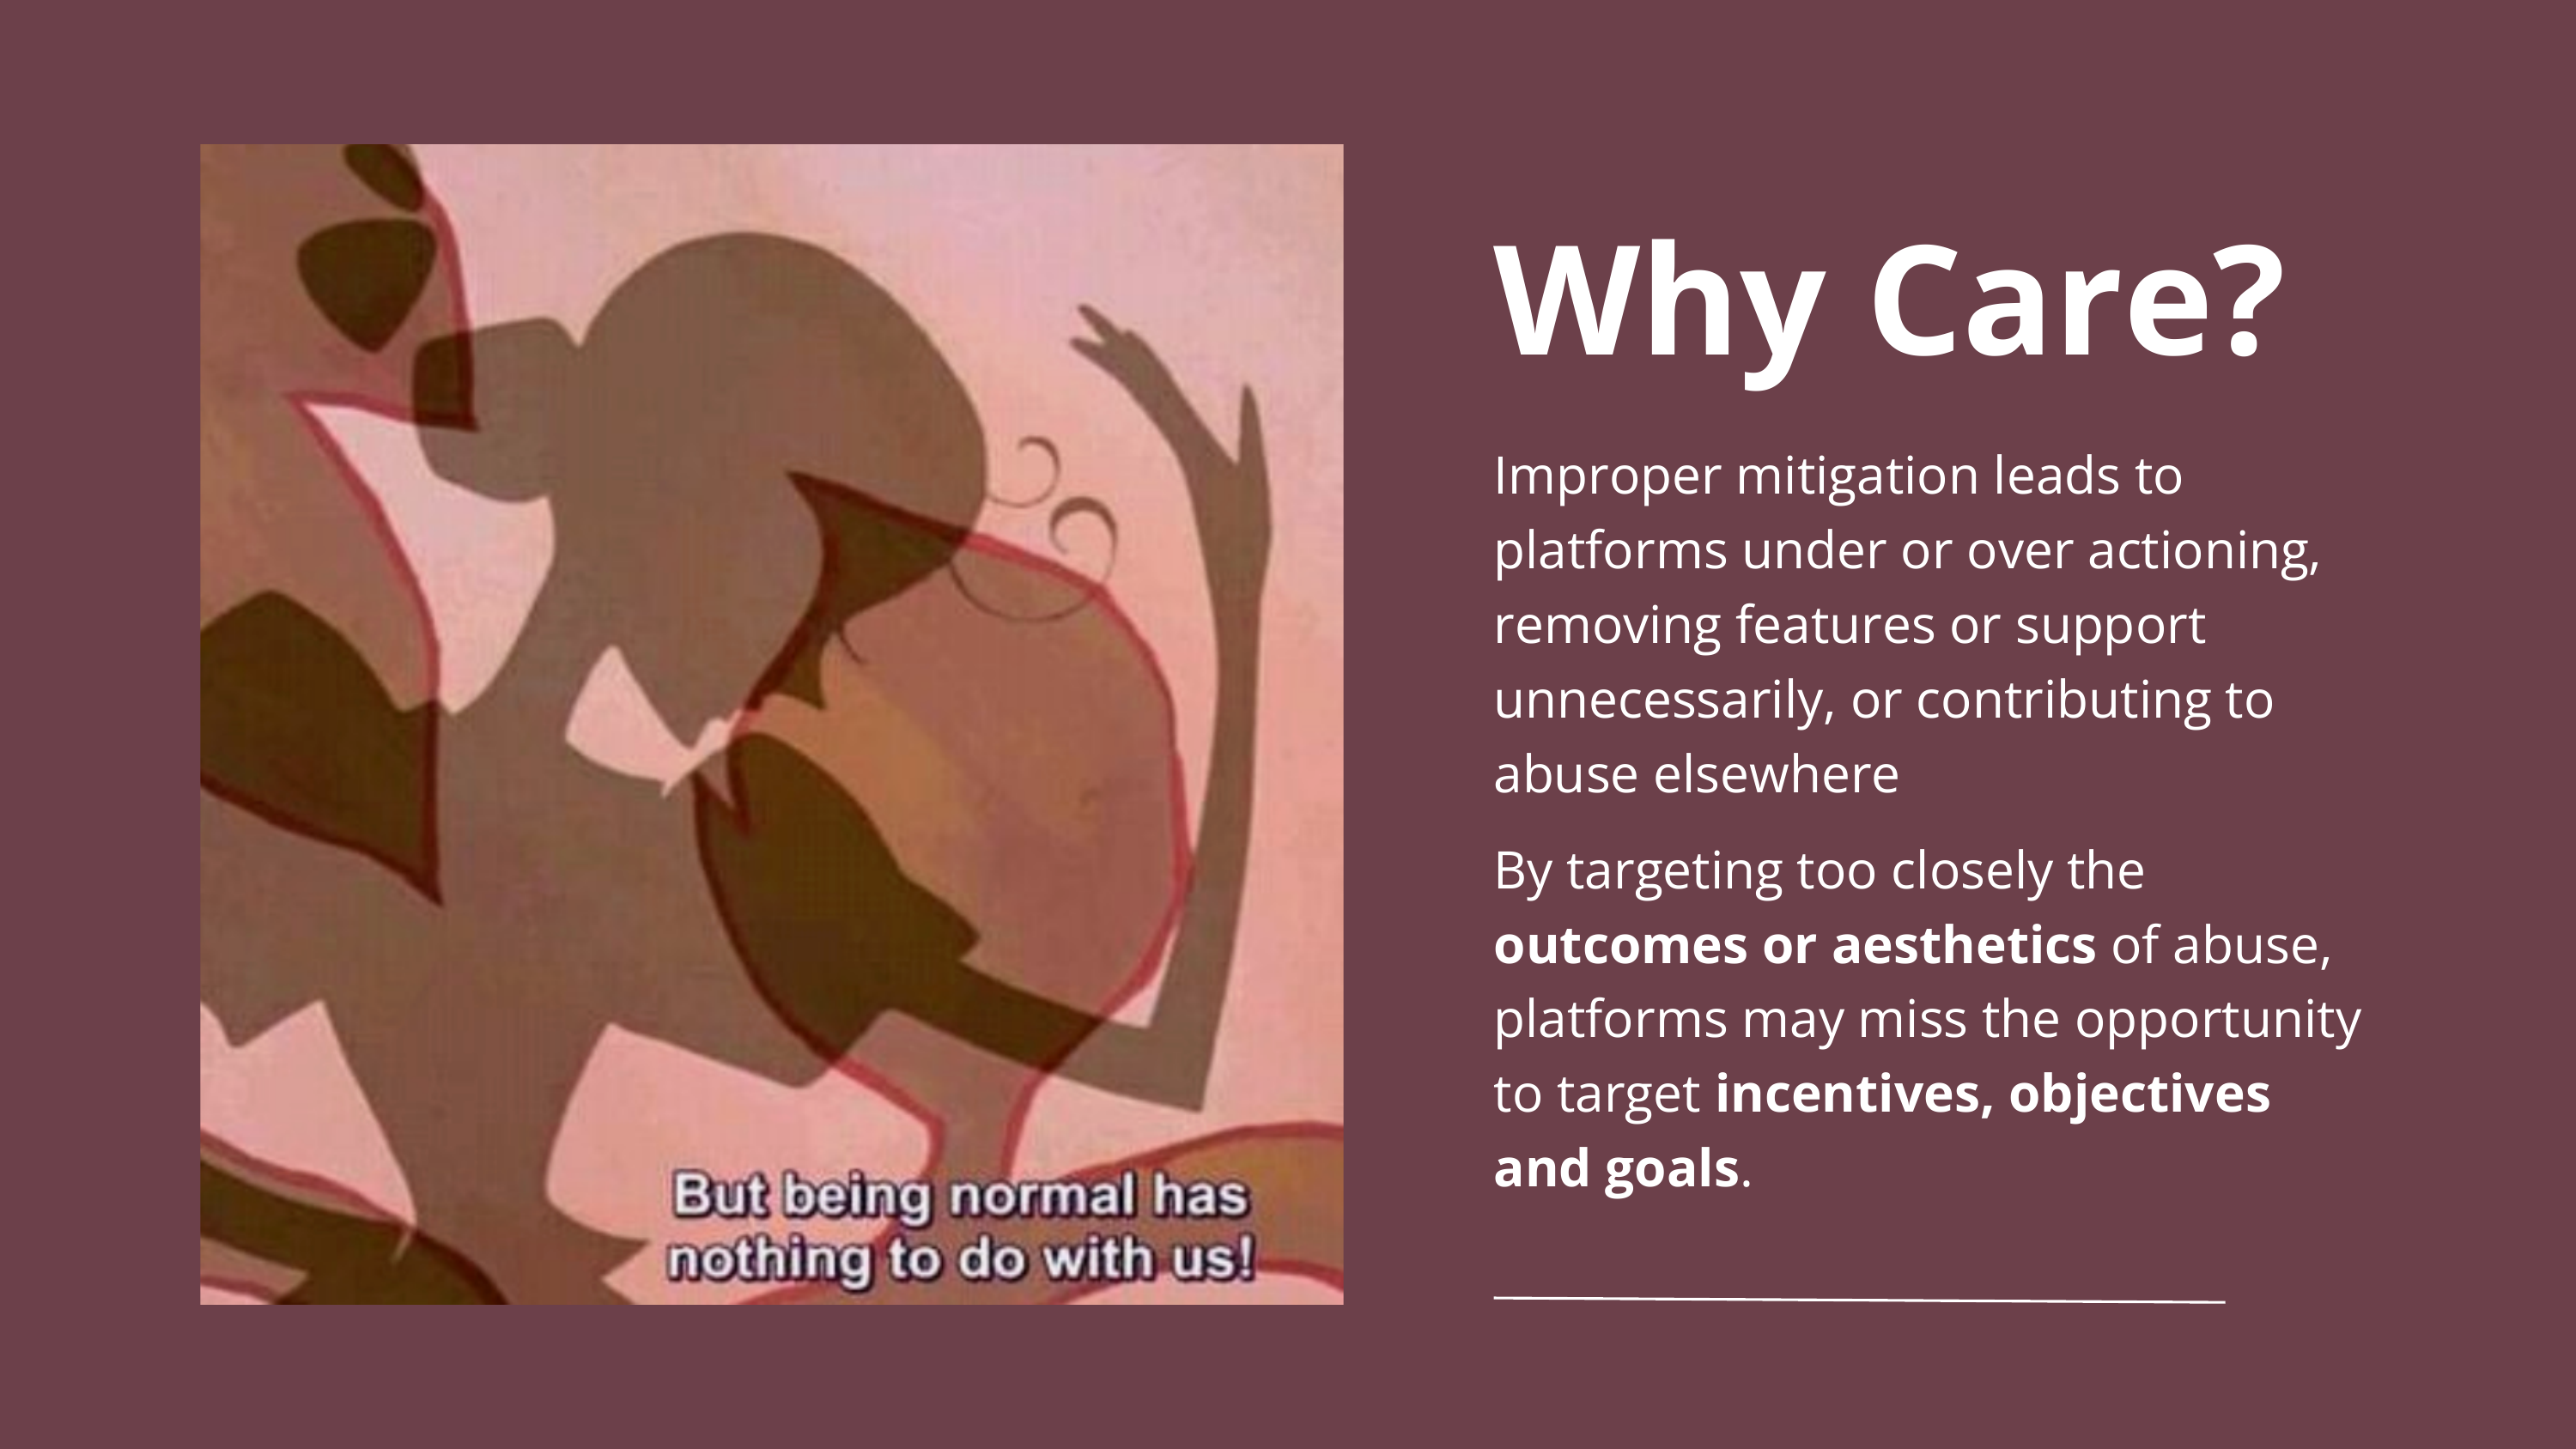

Why Care?
Improper mitigation leads to platforms under or over actioning, removing features or support unnecessarily, or contributing to abuse elsewhere
By targeting too closely the outcomes or aesthetics of abuse, platforms may miss the opportunity to target incentives, objectives and goals.